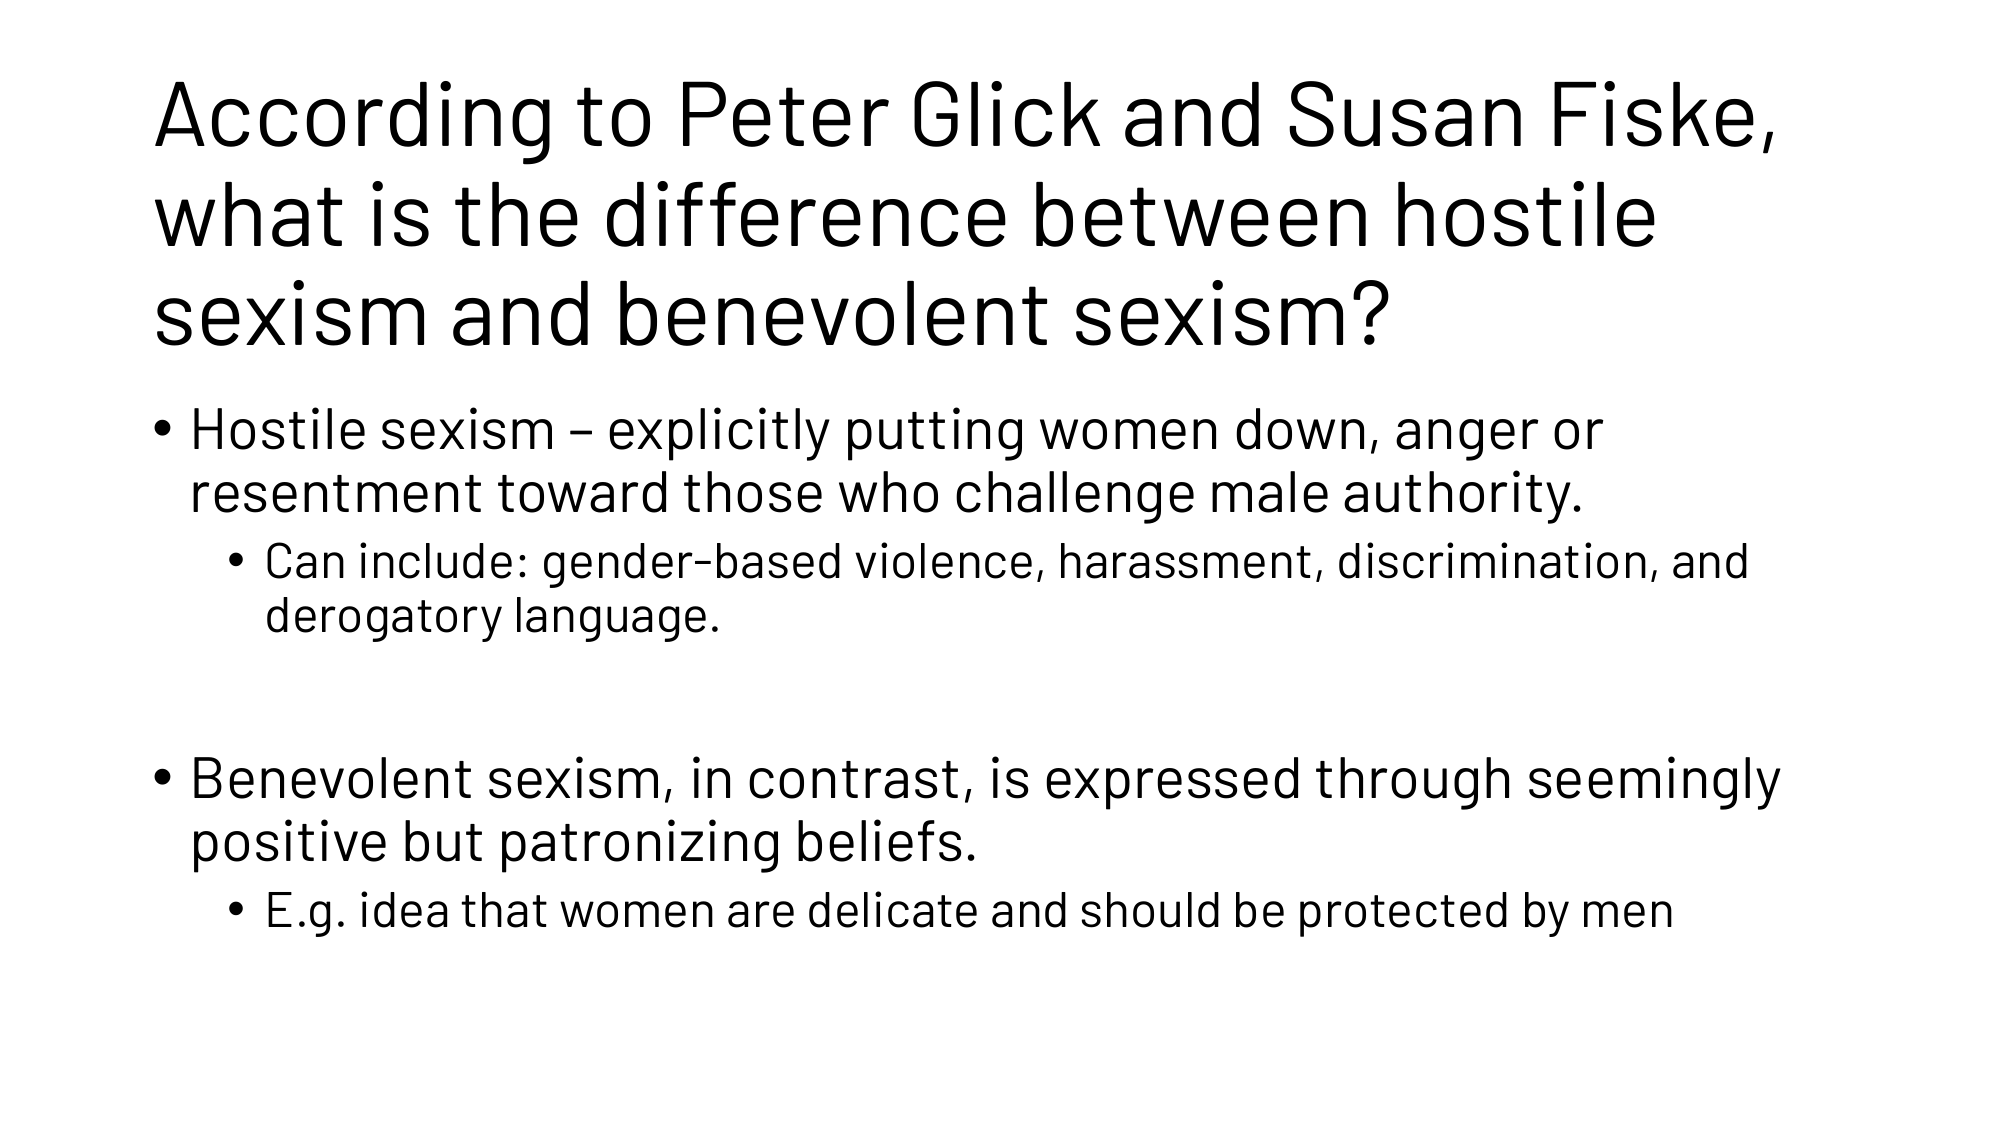

# According to Peter Glick and Susan Fiske, what is the difference between hostile sexism and benevolent sexism?
Hostile sexism – explicitly putting women down, anger or resentment toward those who challenge male authority.
Can include: gender-based violence, harassment, discrimination, and derogatory language.

Benevolent sexism, in contrast, is expressed through seemingly positive but patronizing beliefs.
E.g. idea that women are delicate and should be protected by men